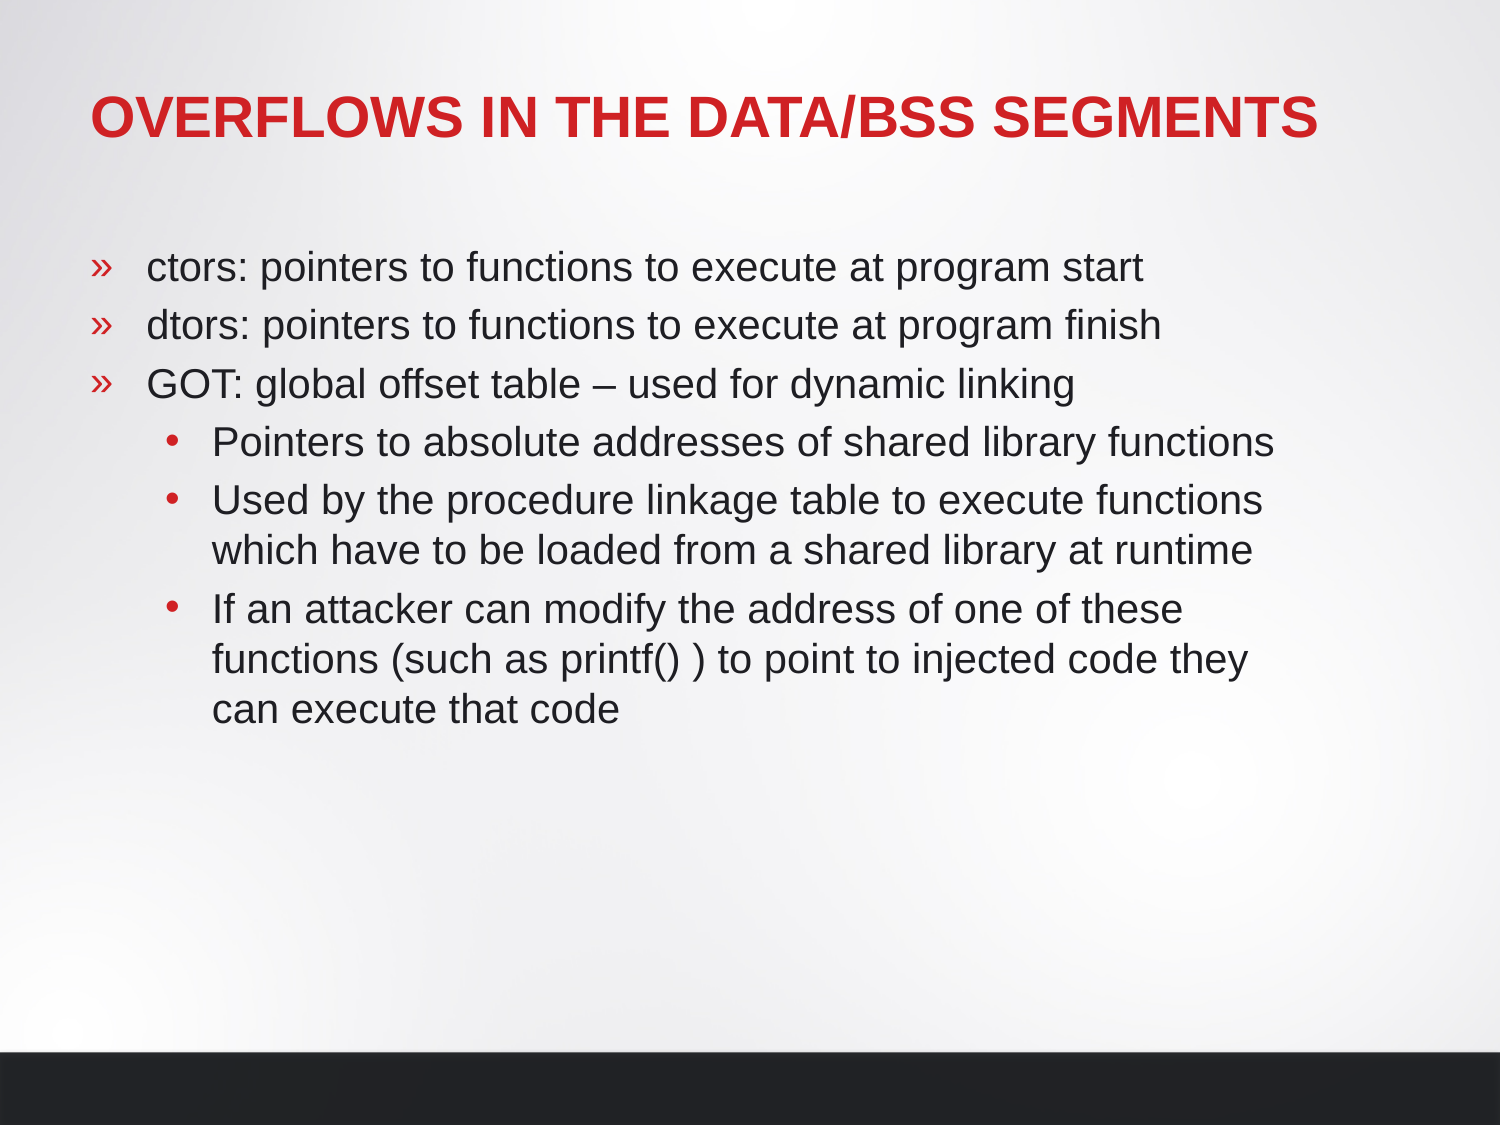

# Overflows in the data/bss segments

ctors: pointers to functions to execute at program start
dtors: pointers to functions to execute at program finish
GOT: global offset table – used for dynamic linking
Pointers to absolute addresses of shared library functions
Used by the procedure linkage table to execute functions which have to be loaded from a shared library at runtime
If an attacker can modify the address of one of these functions (such as printf() ) to point to injected code they can execute that code